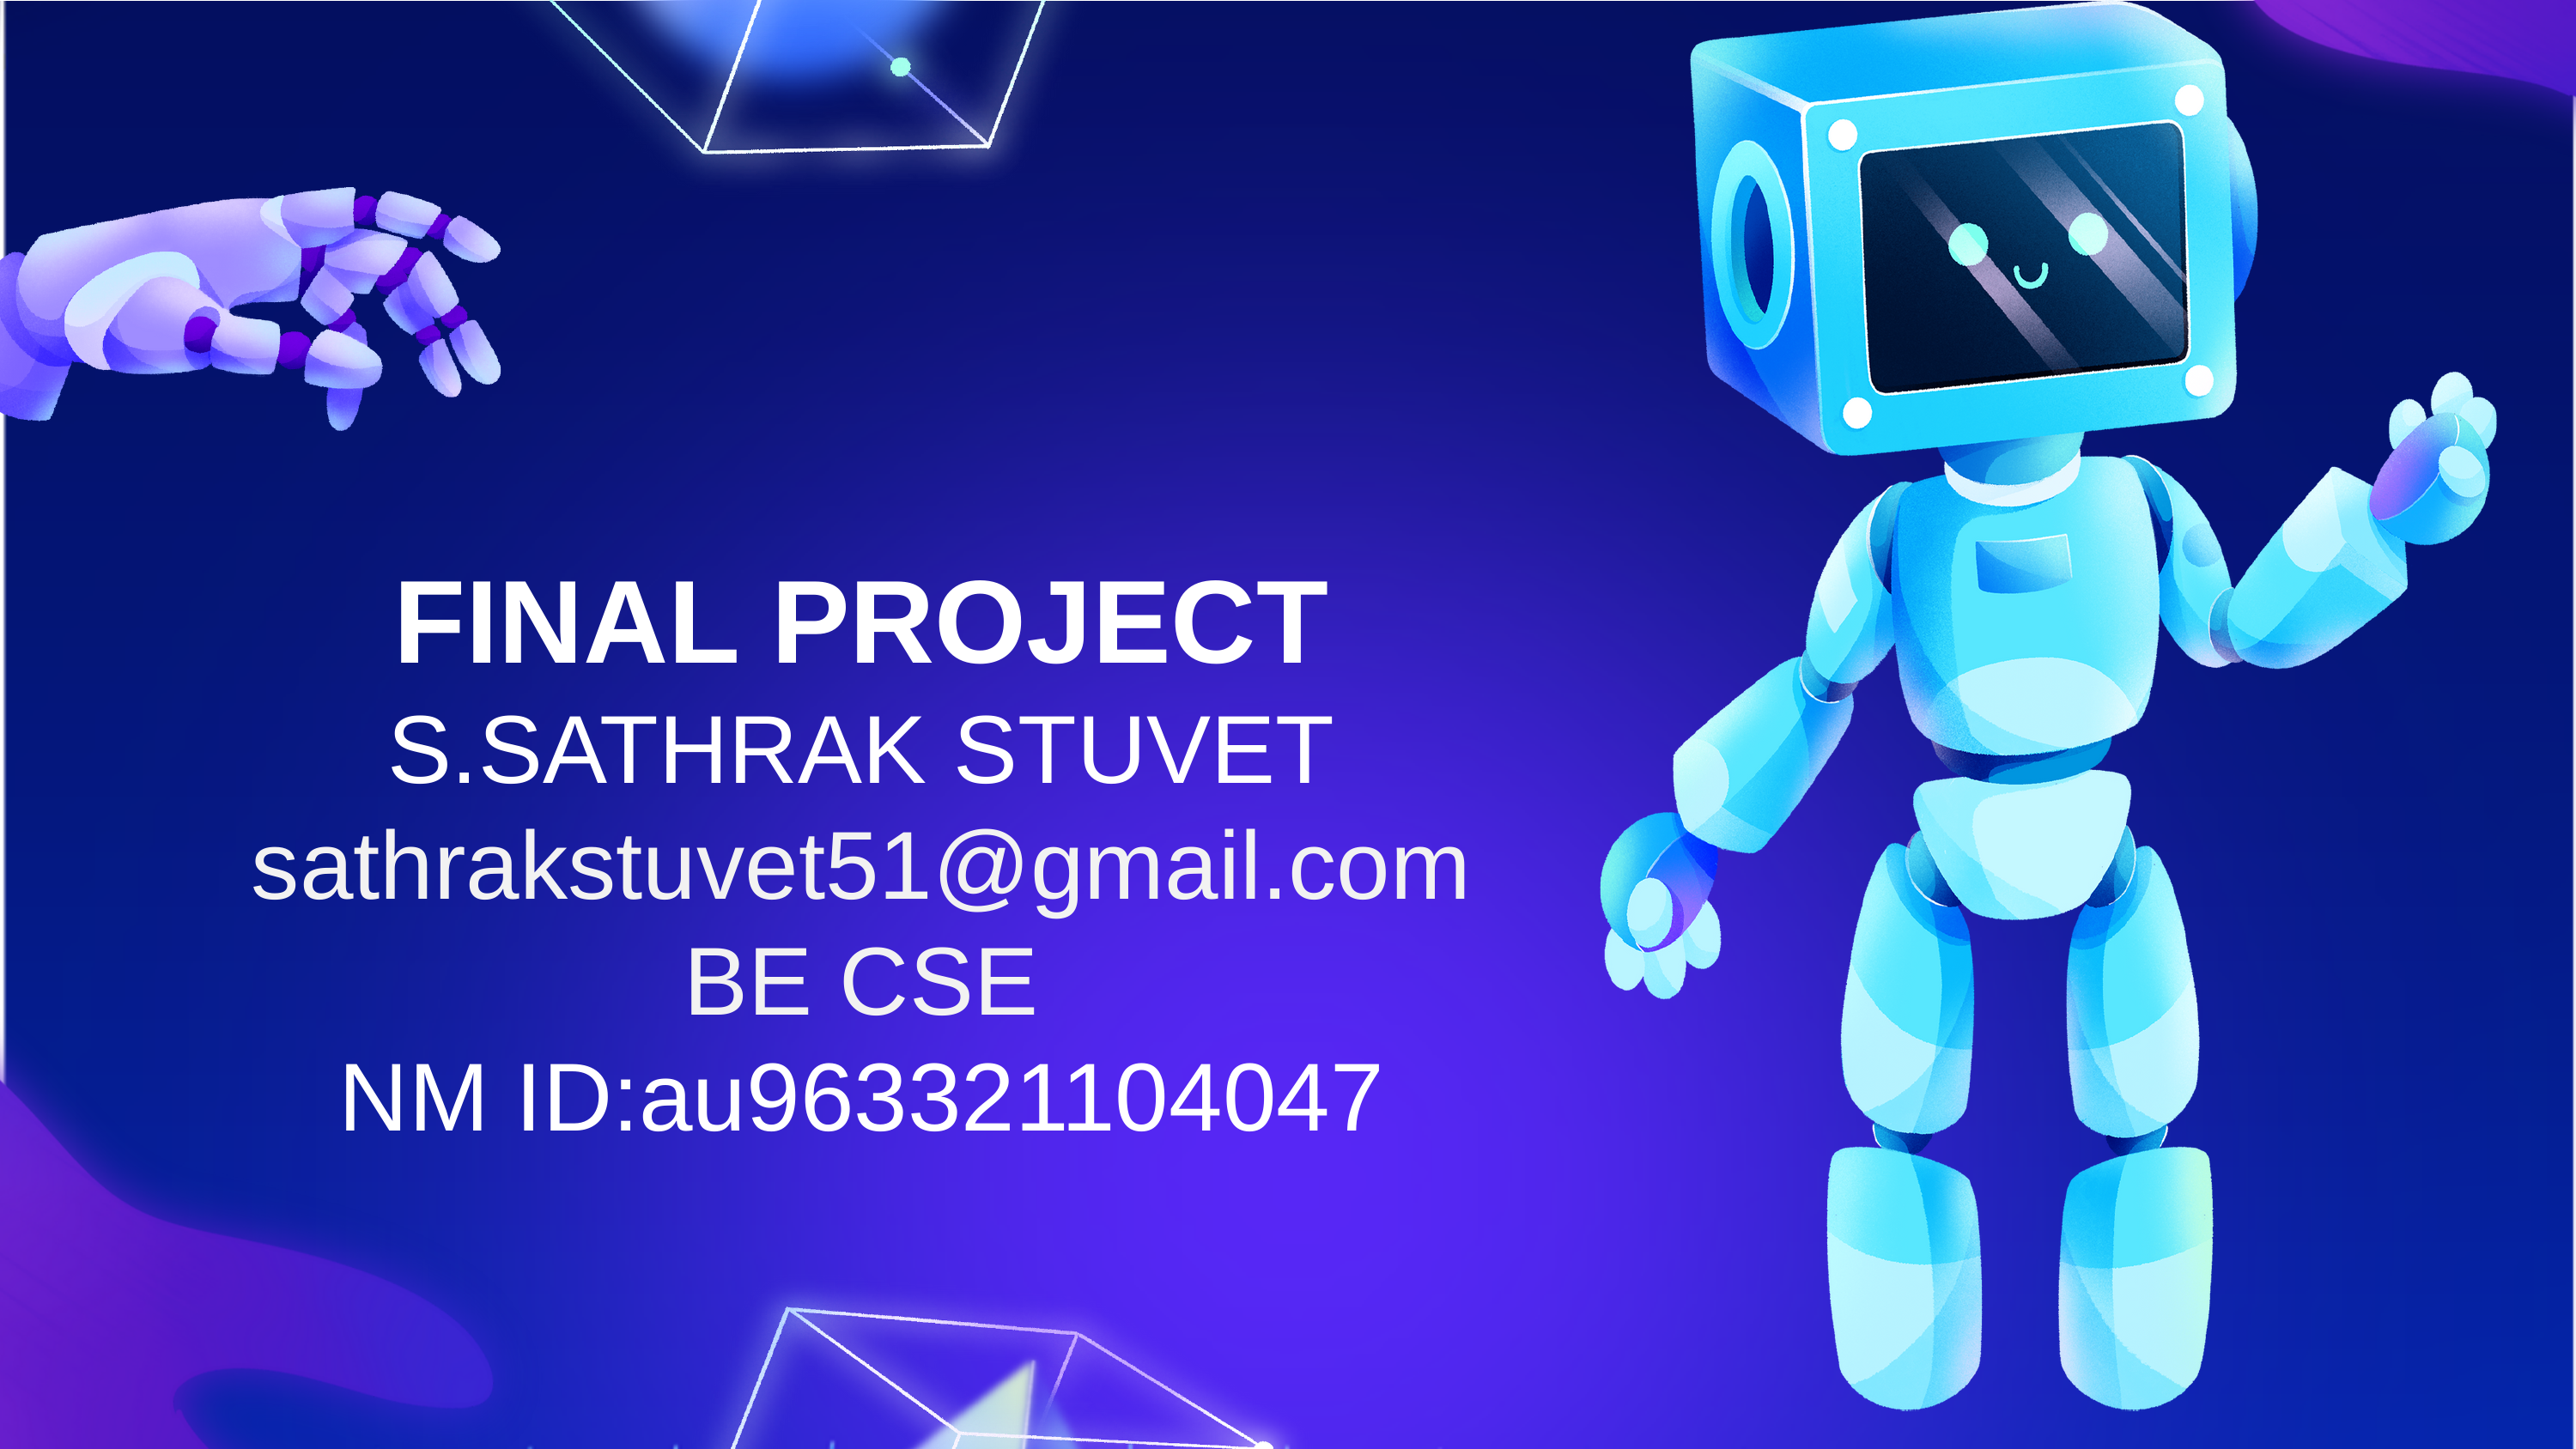

FINAL PROJECT
S.SATHRAK STUVET
sathrakstuvet51@gmail.com
BE CSE
NM ID:au963321104047